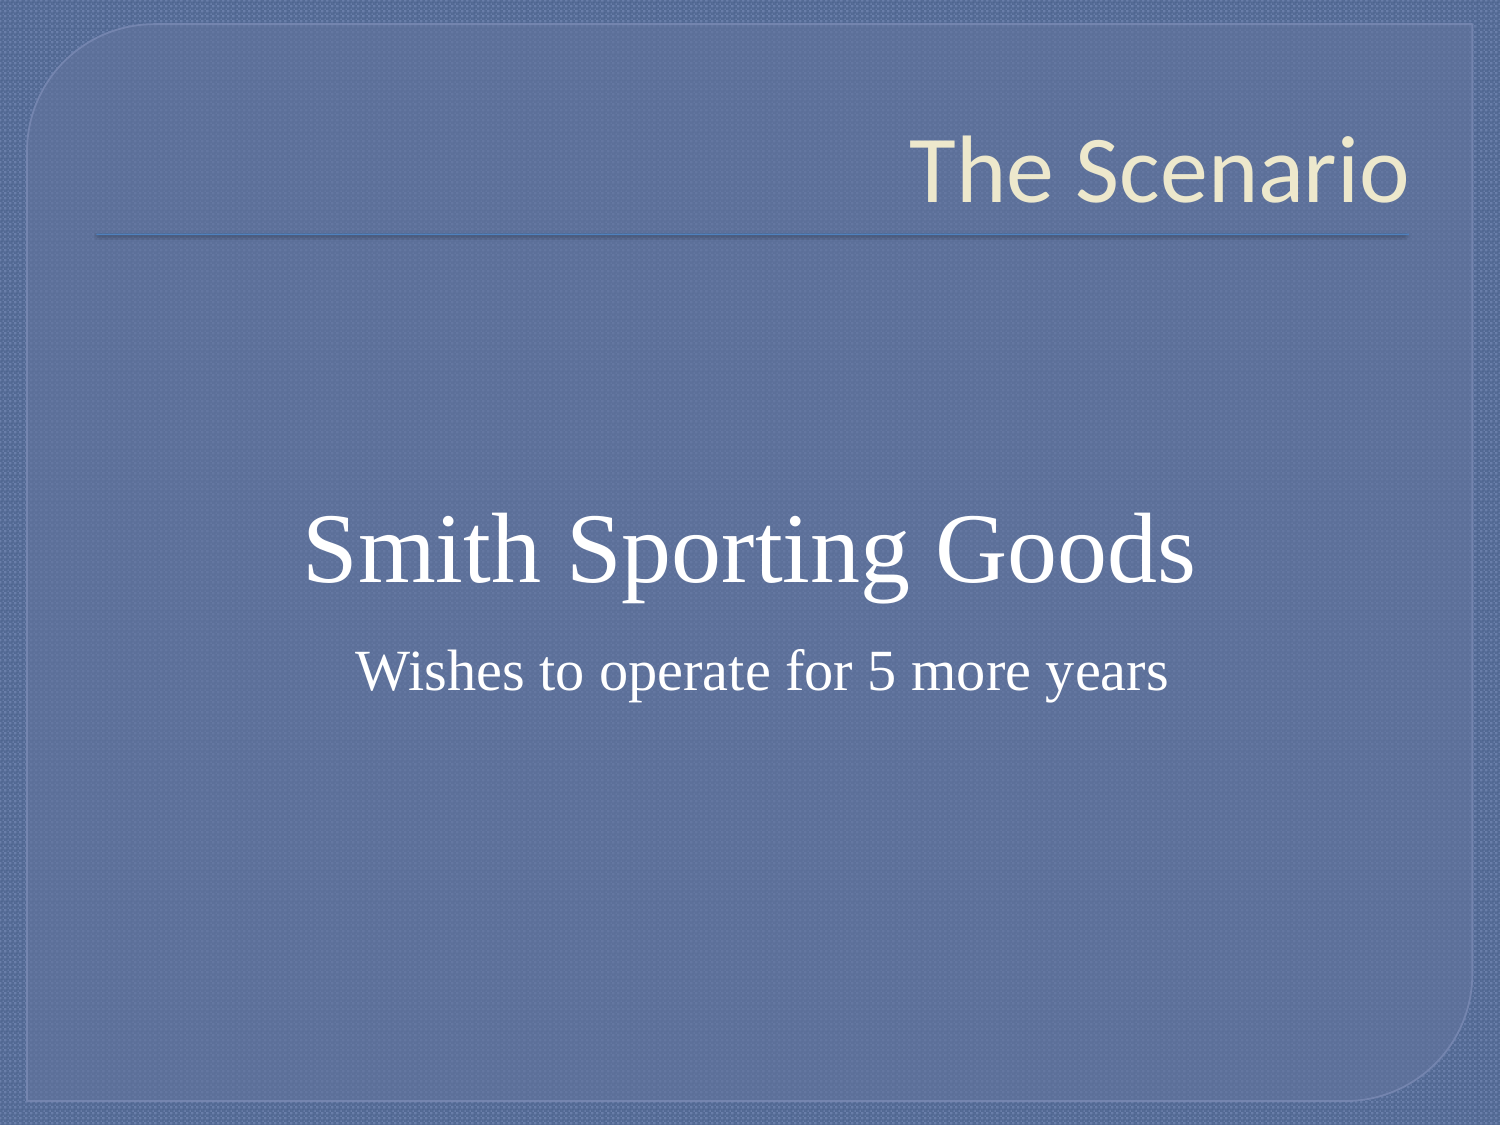

# The Scenario
Smith Sporting Goods
Wishes to operate for 5 more years